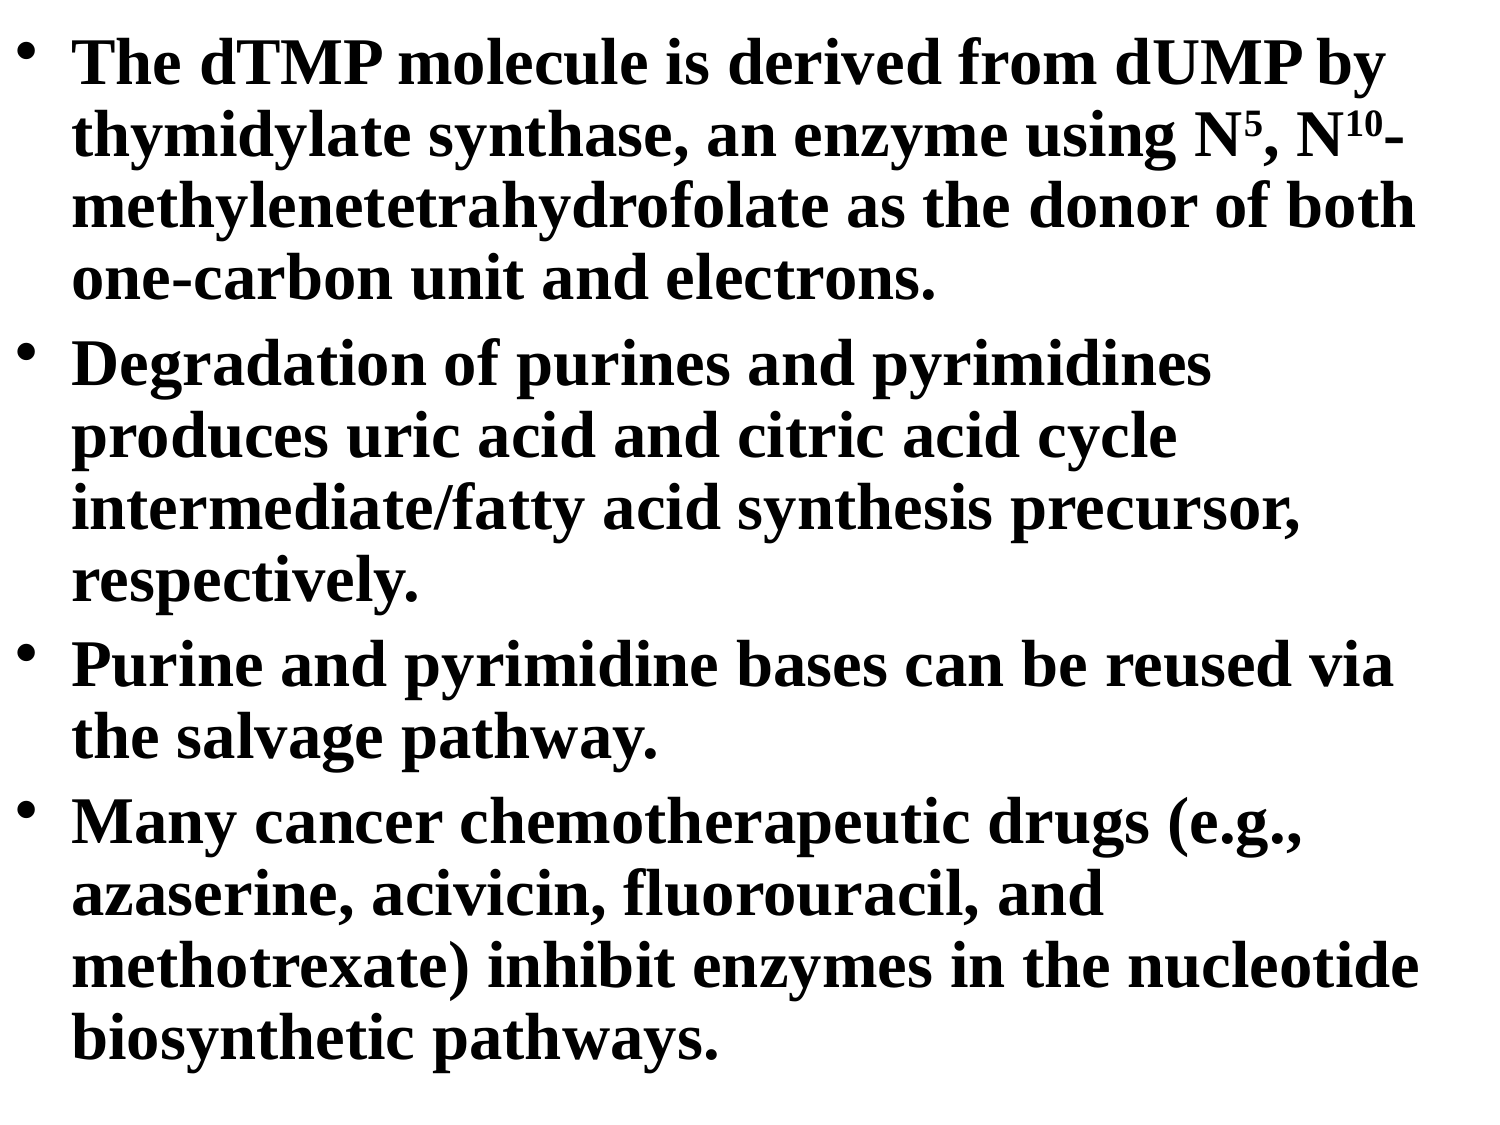

The dTMP molecule is derived from dUMP by thymidylate synthase, an enzyme using N5, N10-methylenetetrahydrofolate as the donor of both one-carbon unit and electrons.
Degradation of purines and pyrimidines produces uric acid and citric acid cycle intermediate/fatty acid synthesis precursor, respectively.
Purine and pyrimidine bases can be reused via the salvage pathway.
Many cancer chemotherapeutic drugs (e.g., azaserine, acivicin, fluorouracil, and methotrexate) inhibit enzymes in the nucleotide biosynthetic pathways.